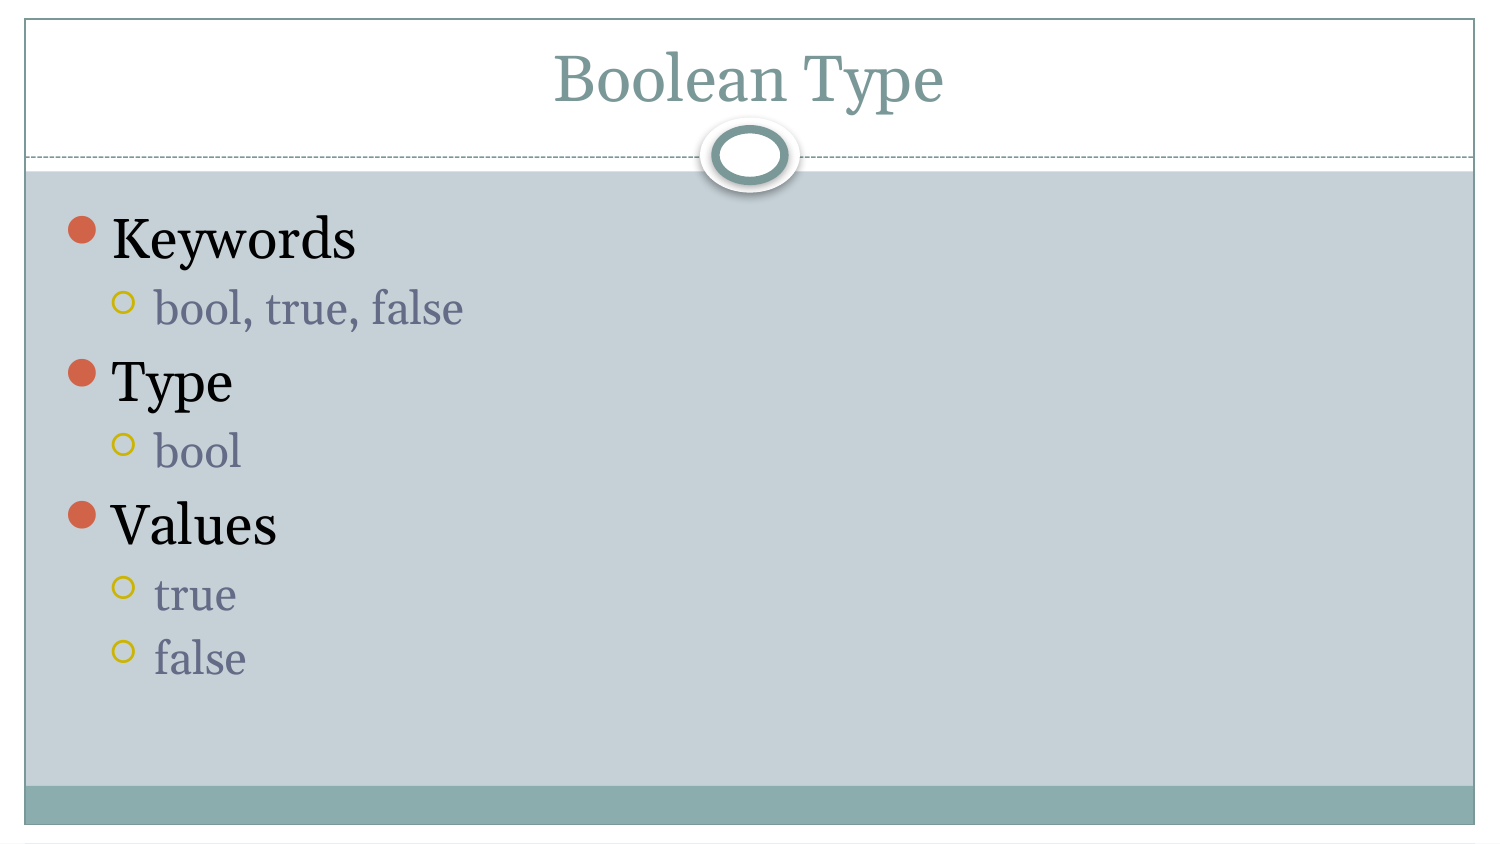

# Boolean Type
Keywords
bool, true, false
Type
bool
Values
true
false